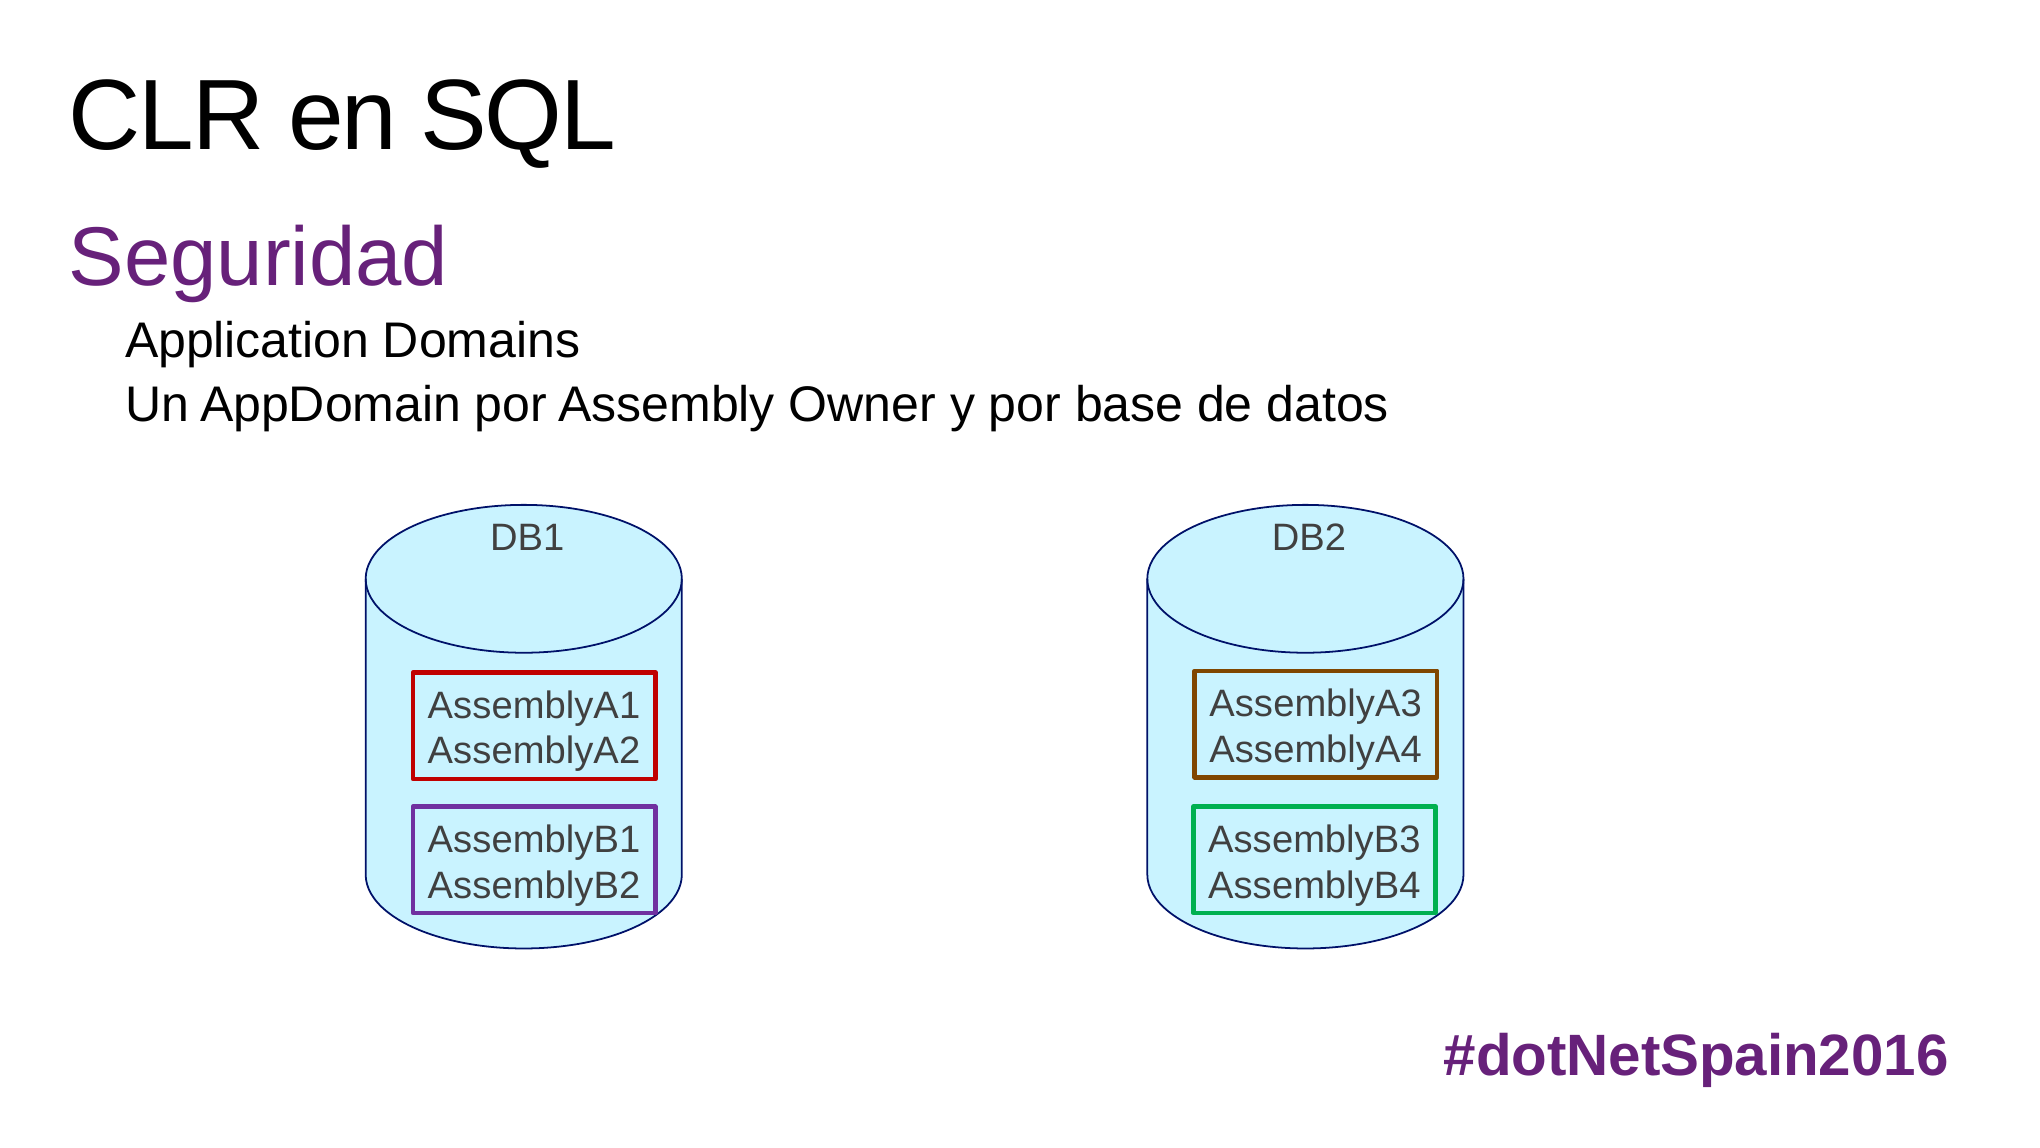

# CLR en SQL
Seguridad
Application Domains
Un AppDomain por Assembly Owner y por base de datos
DB1

DB2

AssemblyA3
AssemblyA4
AssemblyA1
AssemblyA2
AssemblyB1
AssemblyB2
AssemblyB3
AssemblyB4